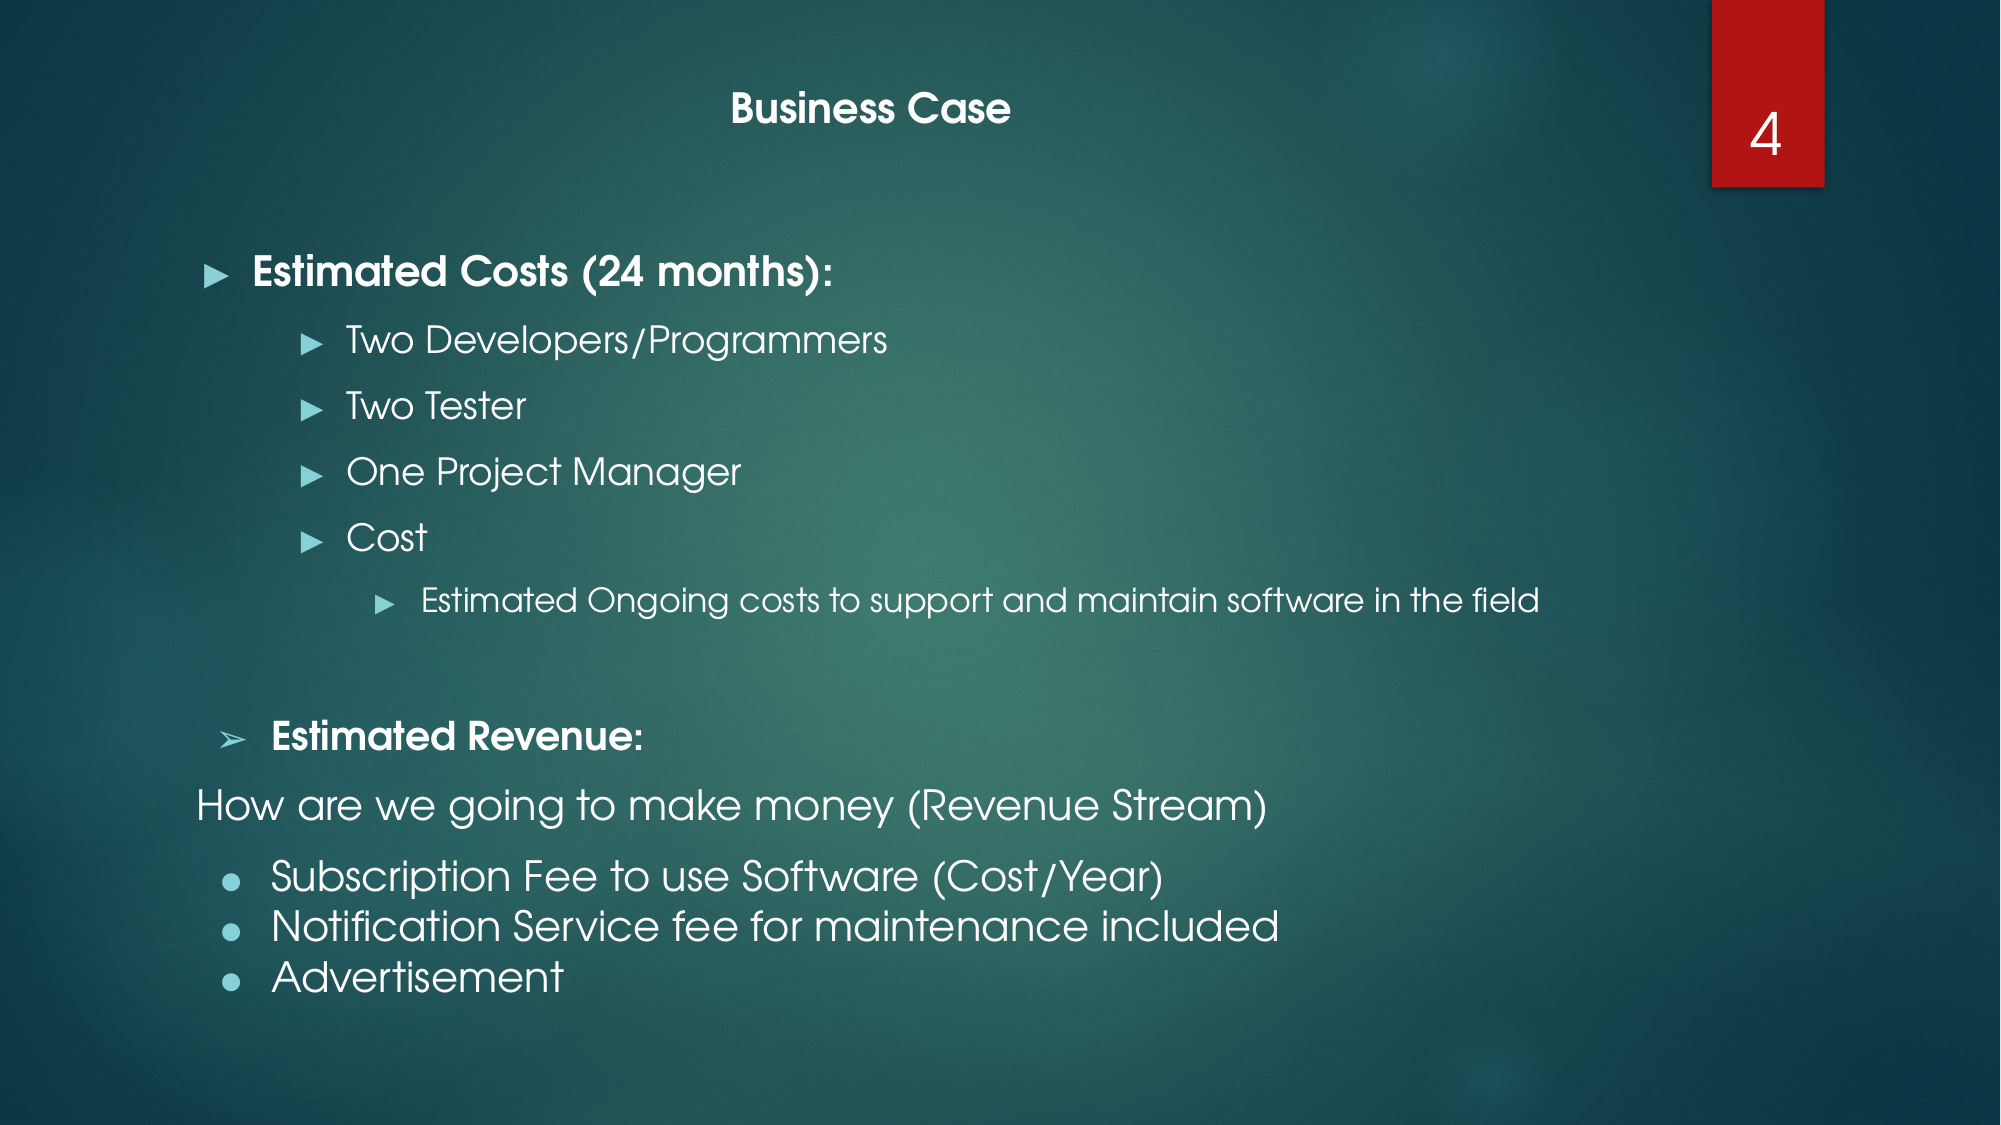

4
# Business Case
Estimated Costs (24 months):
Two Developers/Programmers
Two Tester
One Project Manager
Cost
Estimated Ongoing costs to support and maintain software in the field

Estimated Revenue:
How are we going to make money (Revenue Stream)
Subscription Fee to use Software (Cost/Year)
Notification Service fee for maintenance included
Advertisement